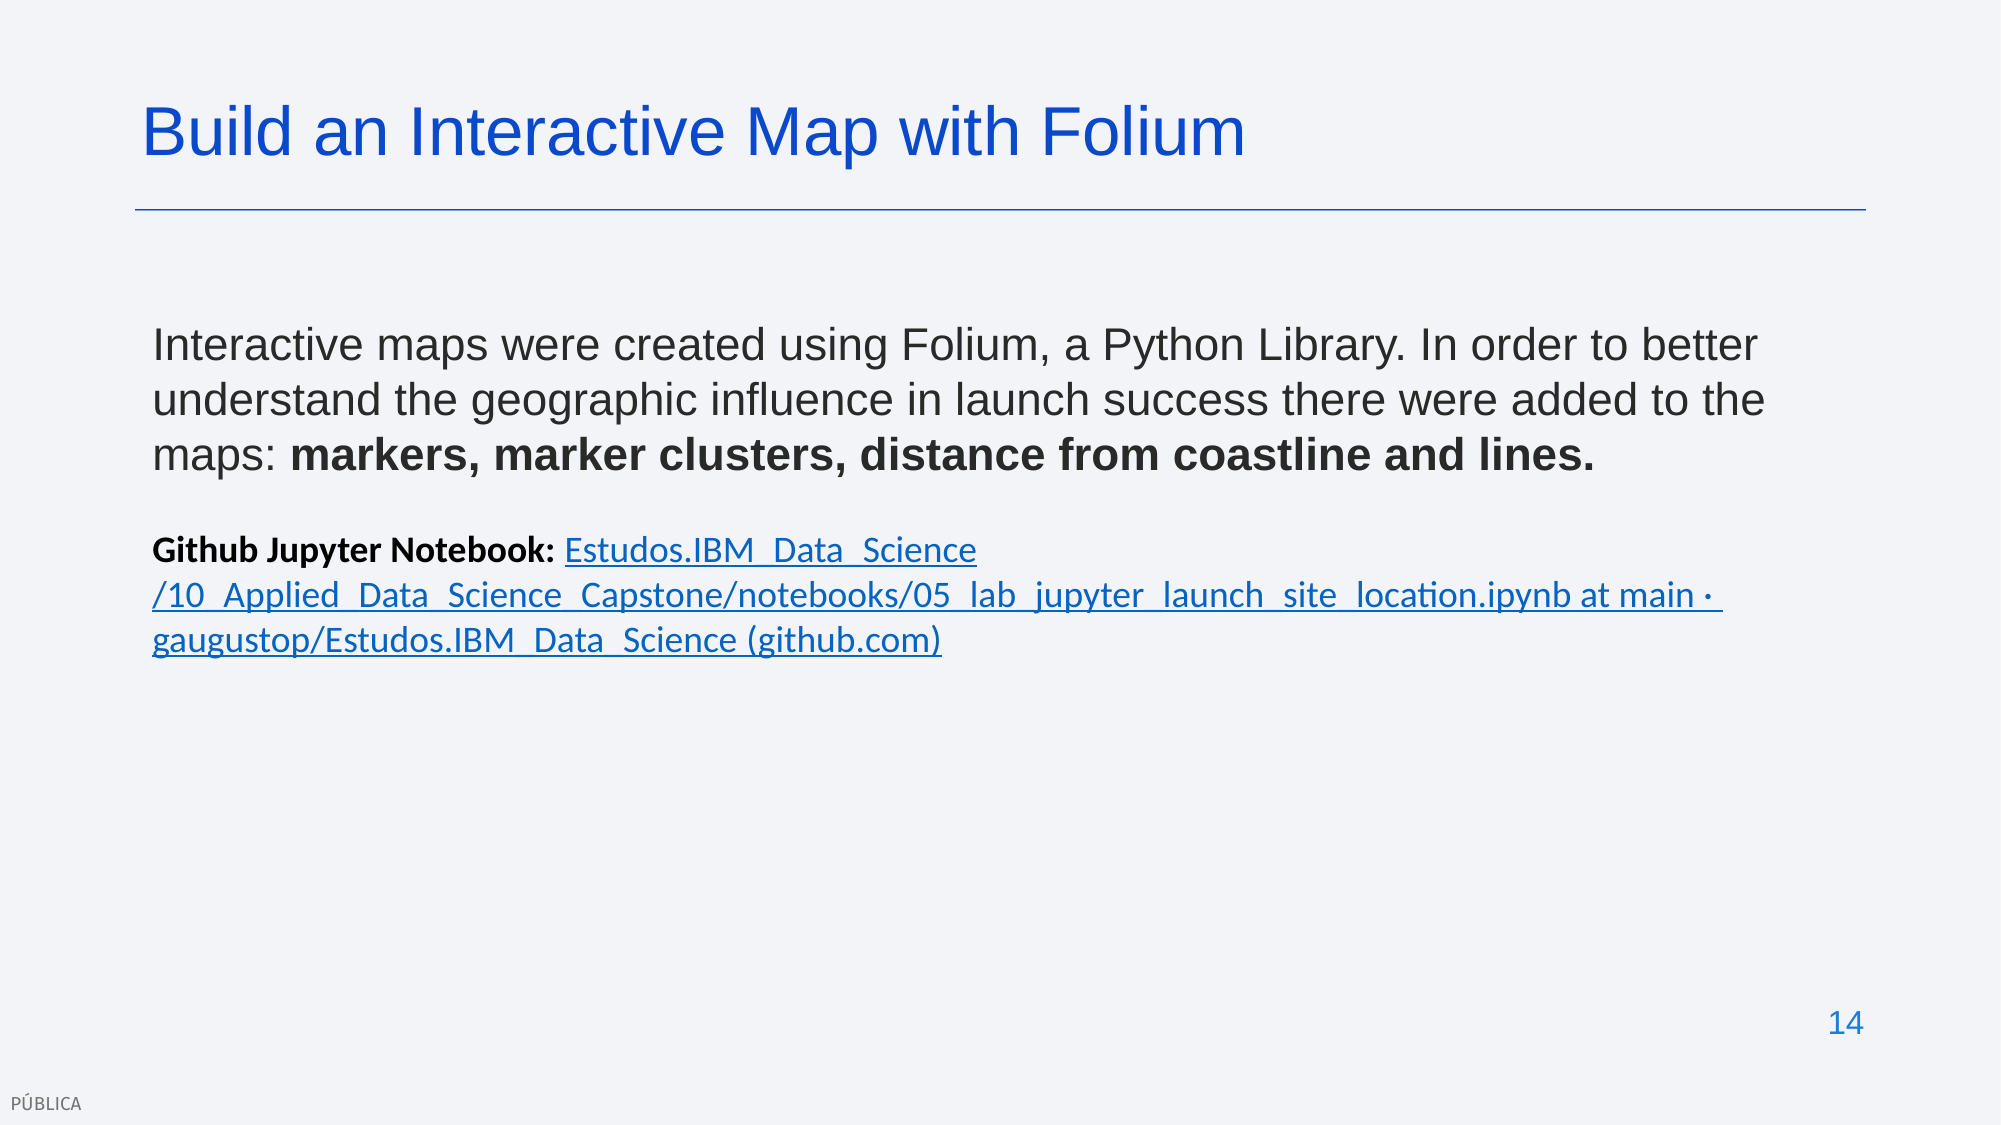

Build an Interactive Map with Folium
Interactive maps were created using Folium, a Python Library. In order to better understand the geographic influence in launch success there were added to the maps: markers, marker clusters, distance from coastline and lines.

Github Jupyter Notebook: Estudos.IBM_Data_Science/10_Applied_Data_Science_Capstone/notebooks/05_lab_jupyter_launch_site_location.ipynb at main · gaugustop/Estudos.IBM_Data_Science (github.com)

14